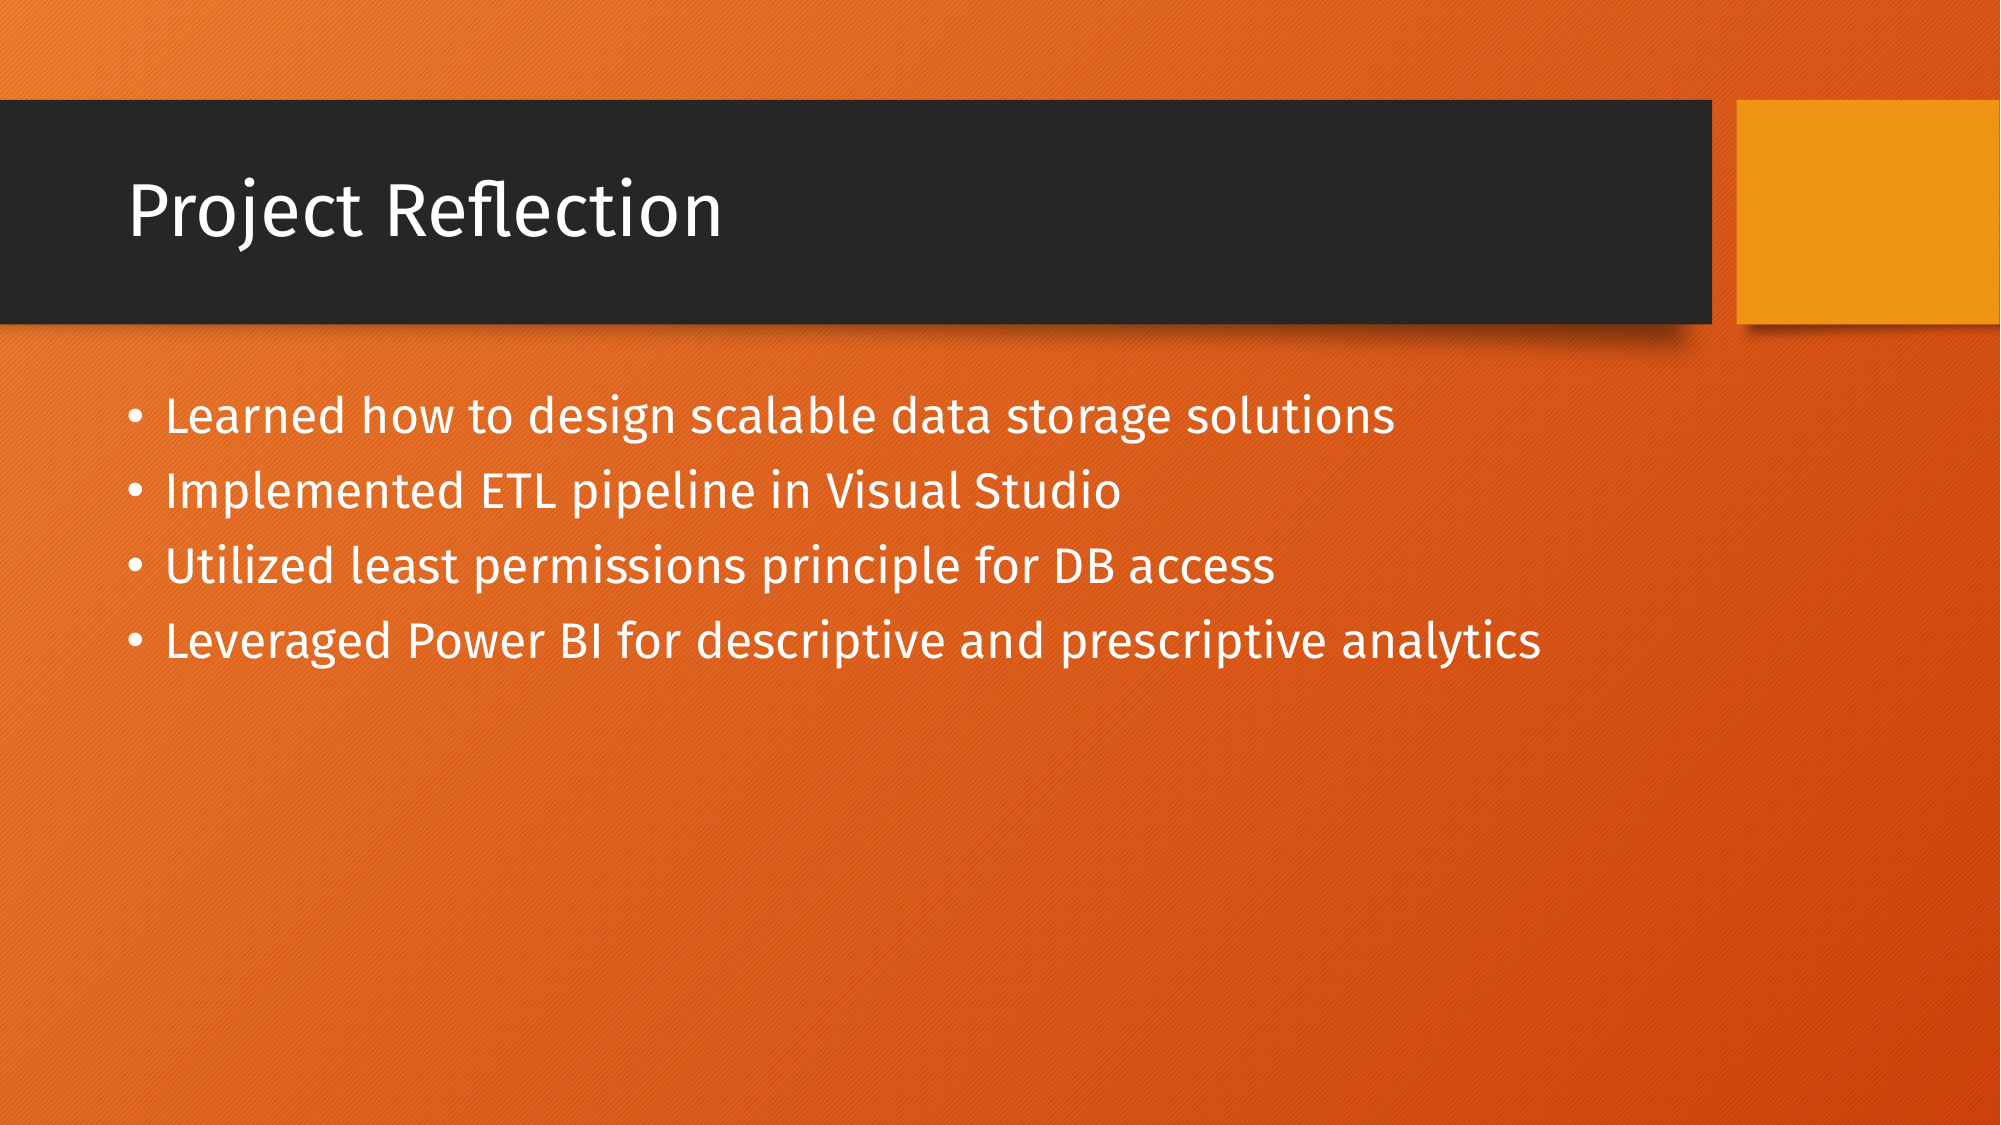

# Project Reflection
Learned how to design scalable data storage solutions
Implemented ETL pipeline in Visual Studio
Utilized least permissions principle for DB access
Leveraged Power BI for descriptive and prescriptive analytics